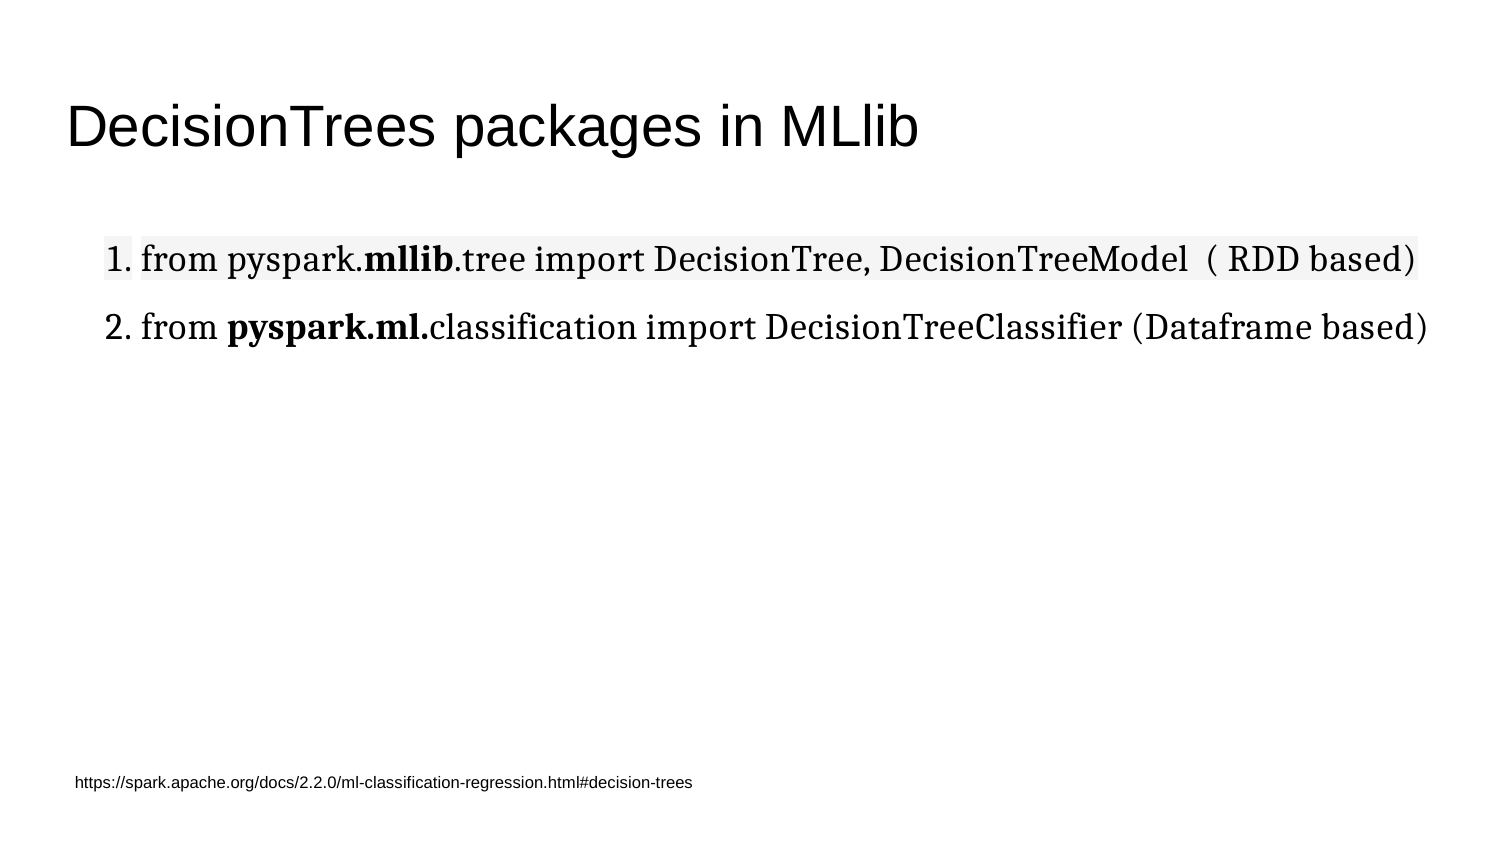

# DecisionTrees packages in MLlib
from pyspark.mllib.tree import DecisionTree, DecisionTreeModel  ( RDD based)
from pyspark.ml.classification import DecisionTreeClassifier (Dataframe based)

https://spark.apache.org/docs/2.2.0/ml-classification-regression.html#decision-trees